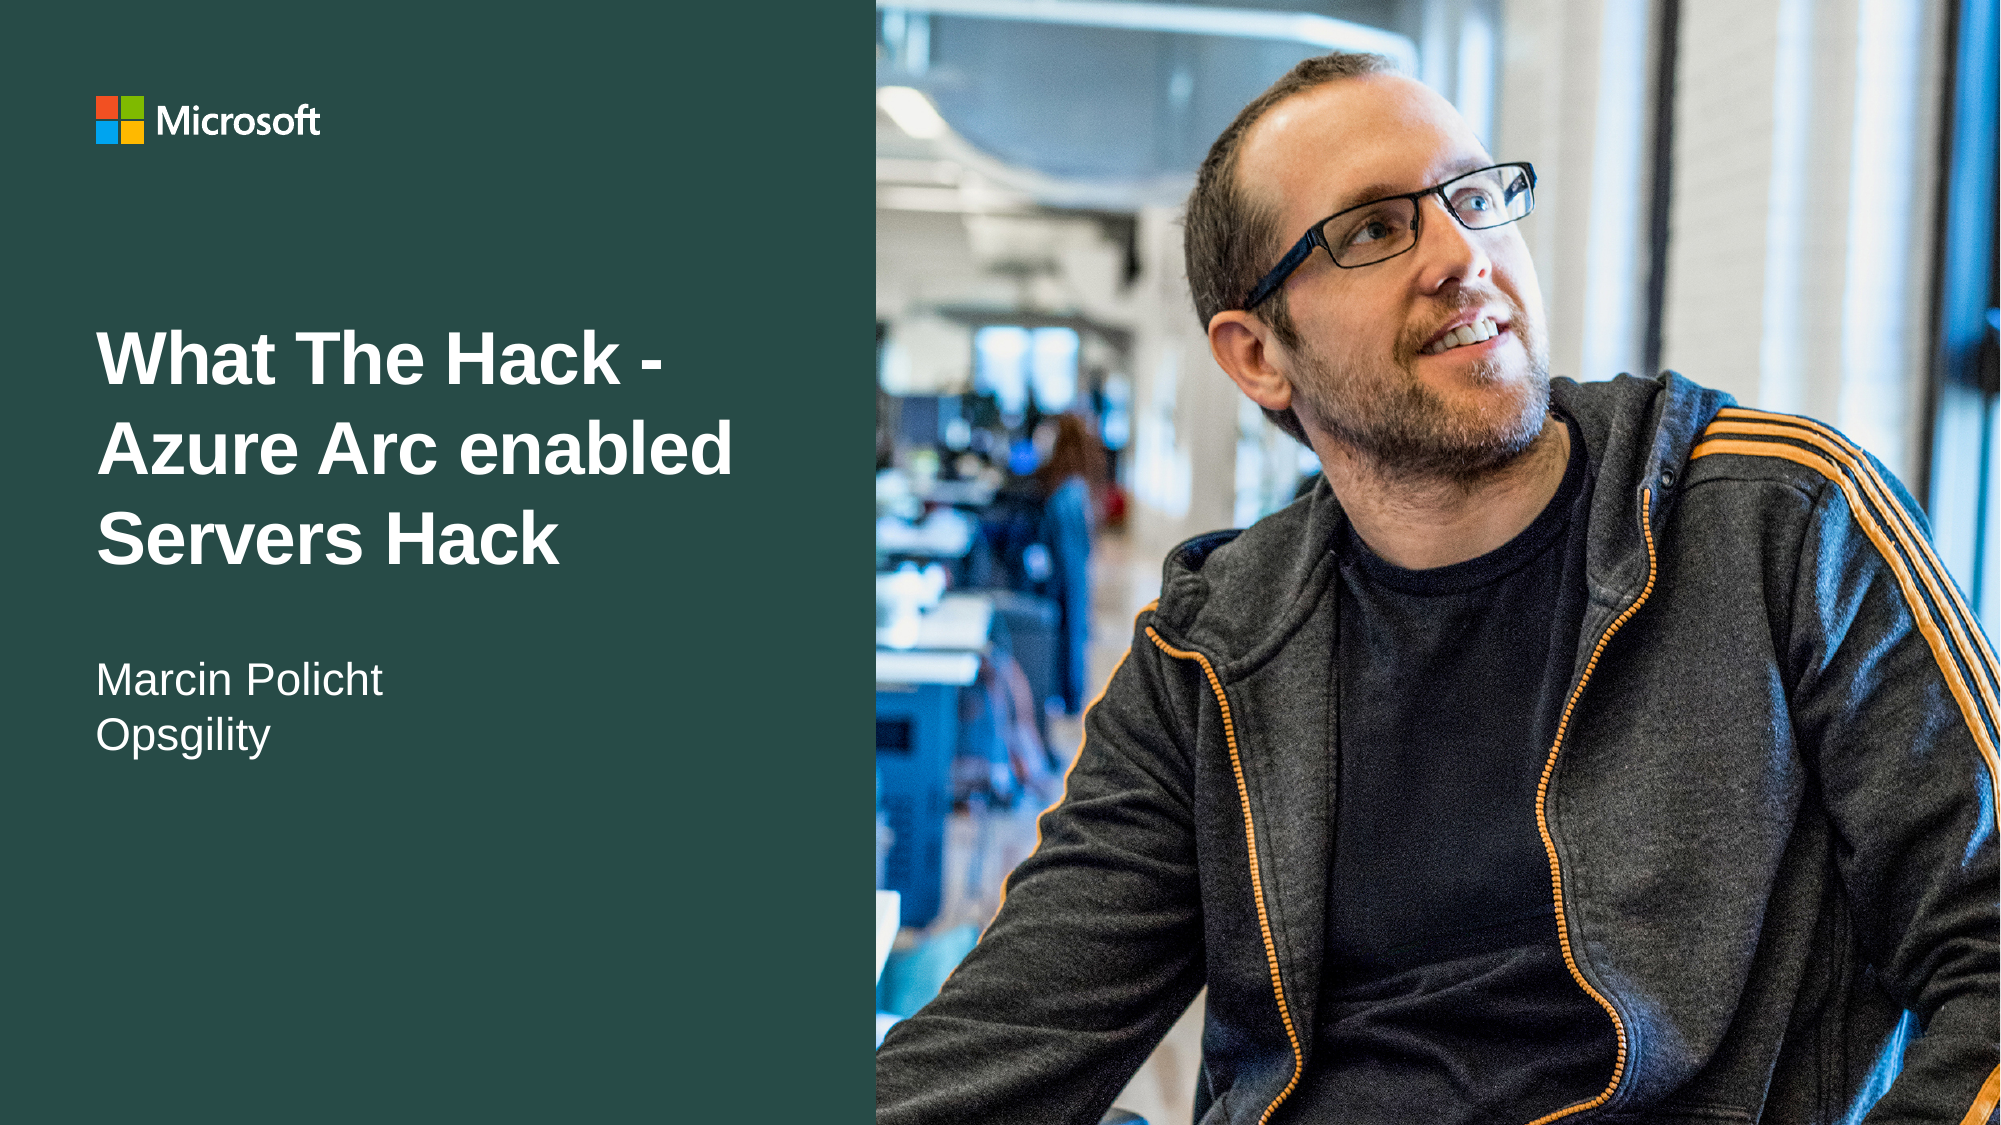

# What The Hack - Azure Arc enabled Servers Hack
Marcin Policht
Opsgility